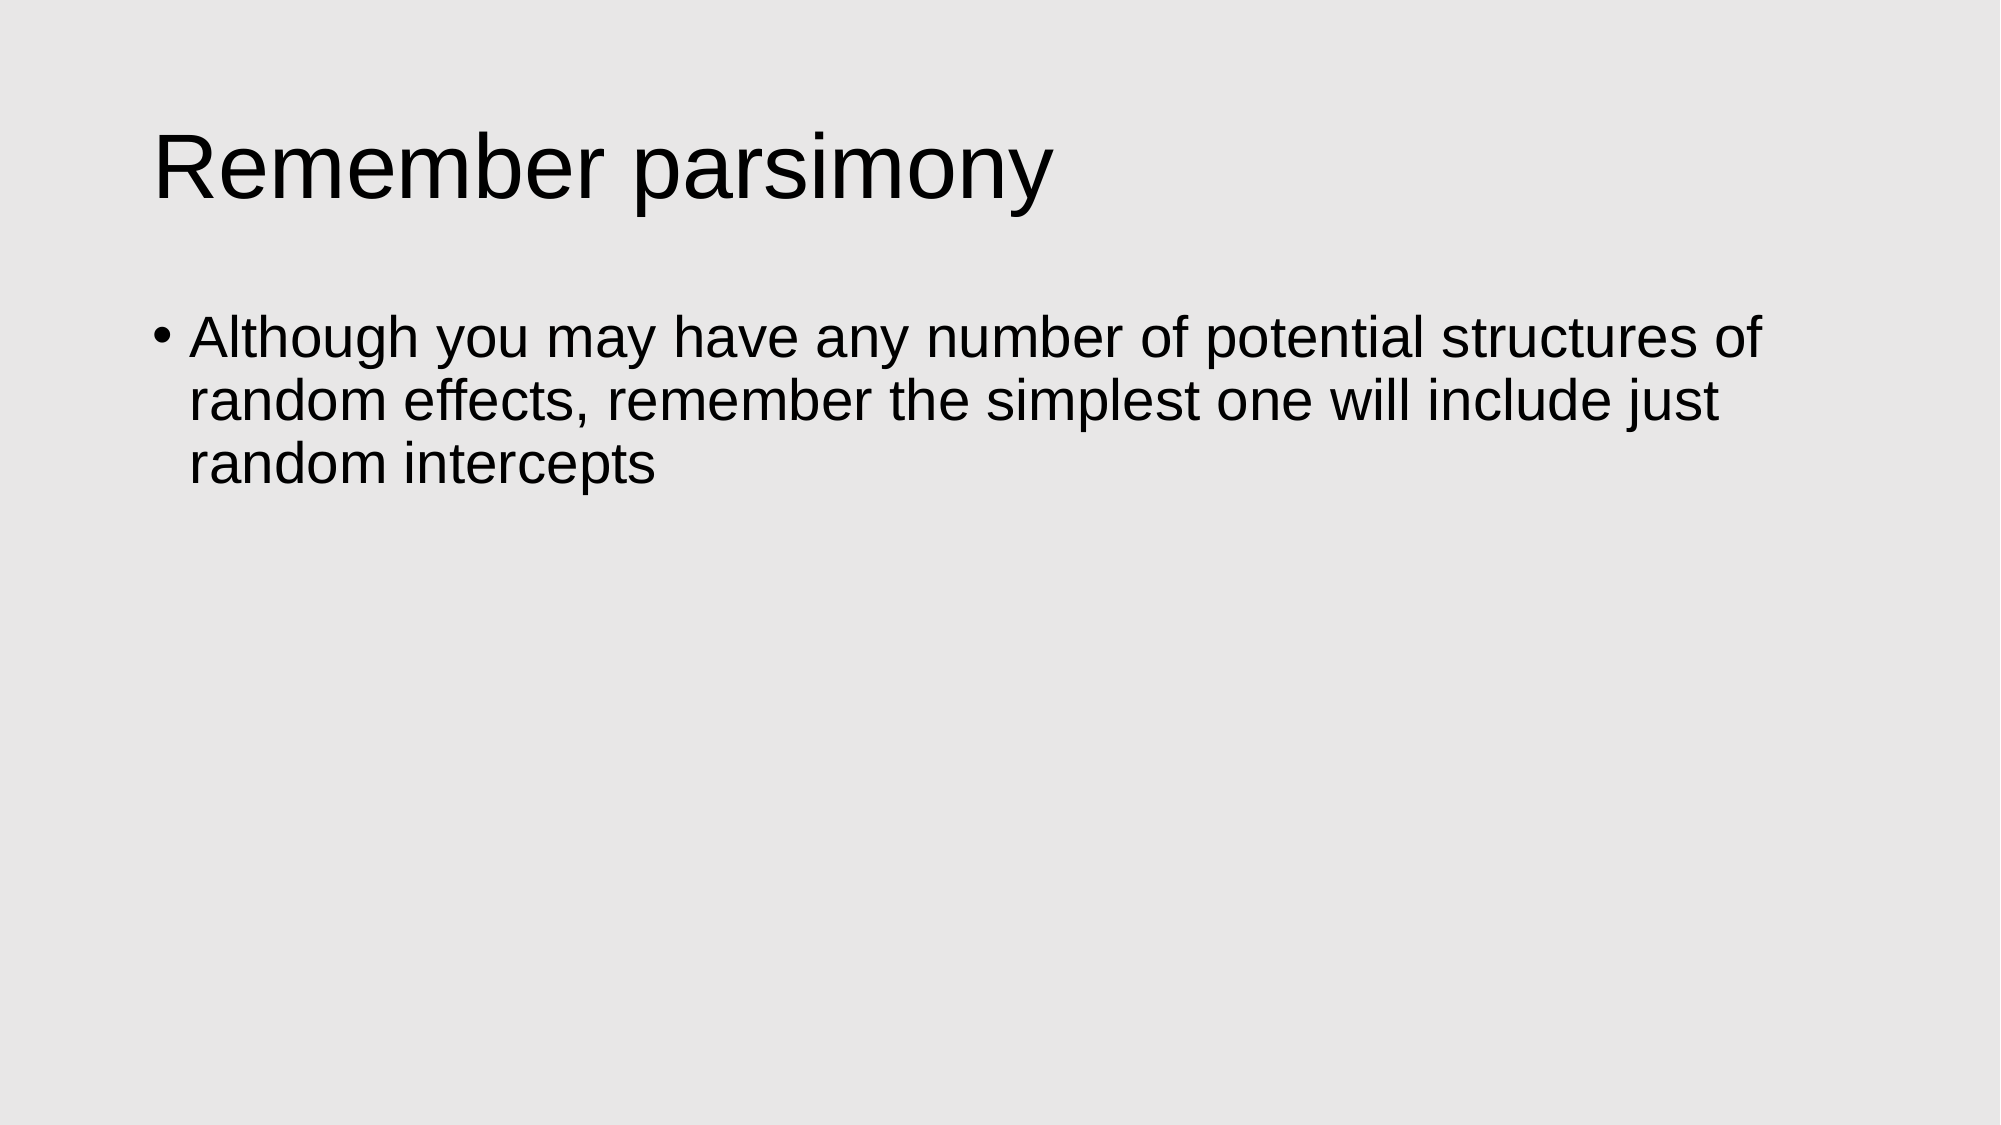

# Remember parsimony
Although you may have any number of potential structures of random effects, remember the simplest one will include just random intercepts